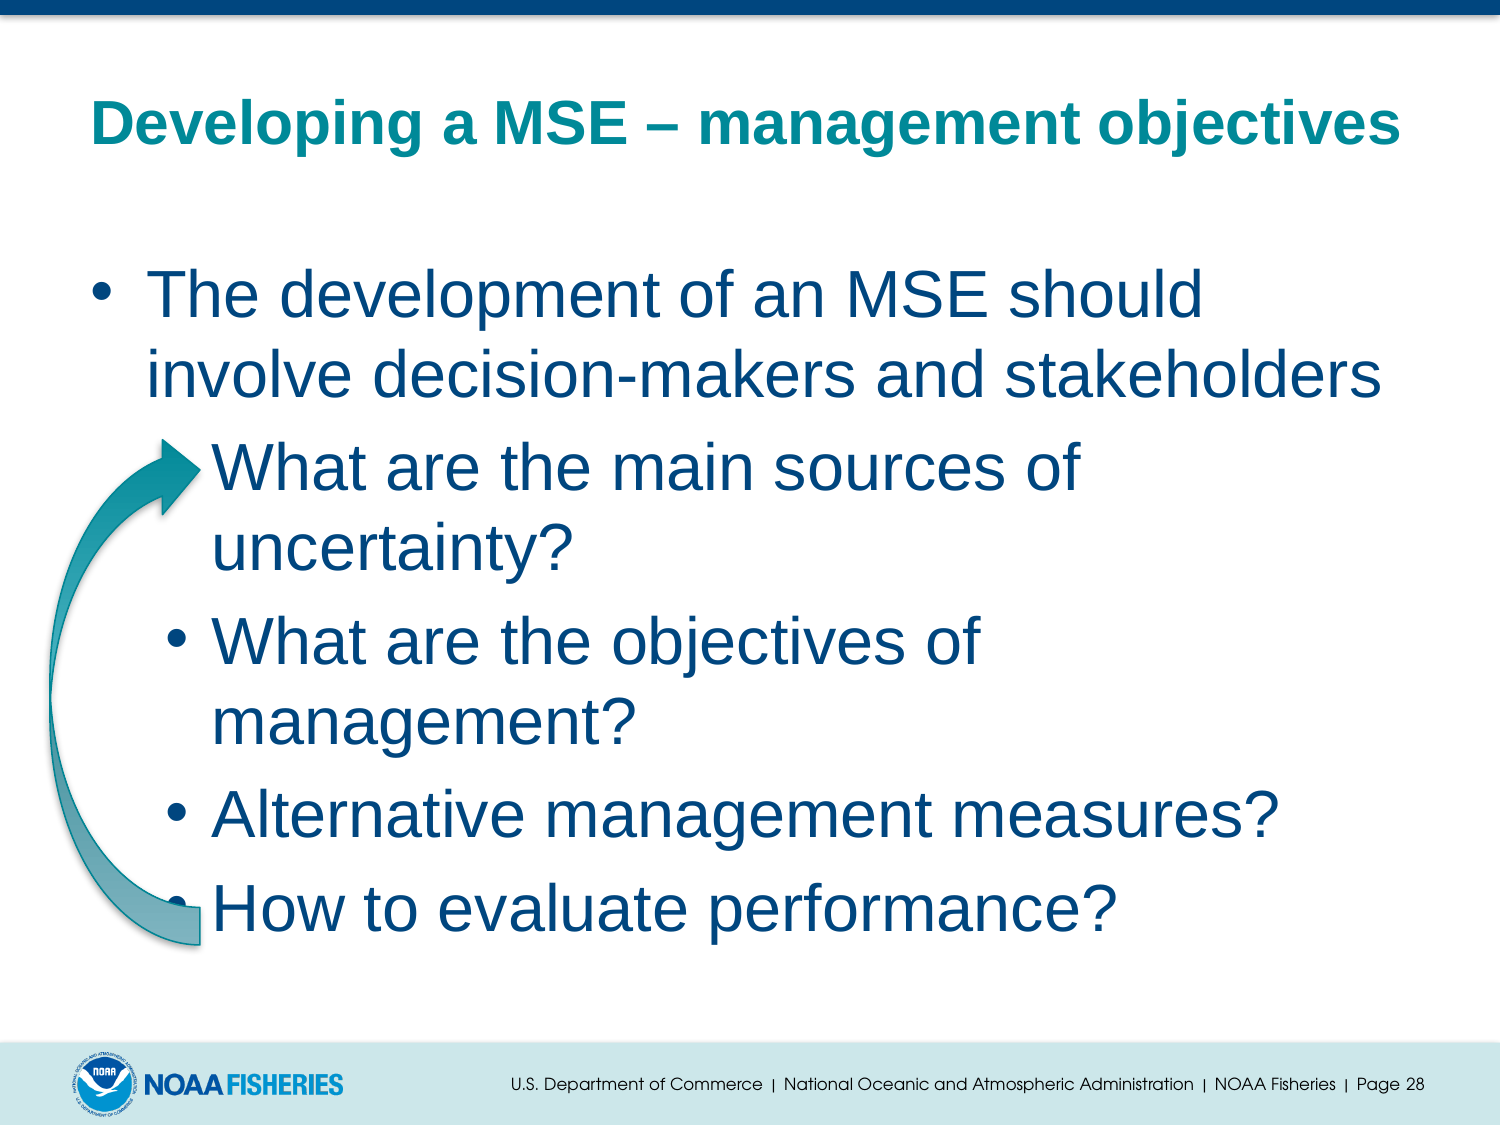

# Developing a MSE – management objectives
The development of an MSE should involve decision-makers and stakeholders
What are the main sources of uncertainty?
What are the objectives of management?
Alternative management measures?
How to evaluate performance?

U.S. Department of Commerce | National Oceanic and Atmospheric Administration | NOAA Fisheries | Page 28